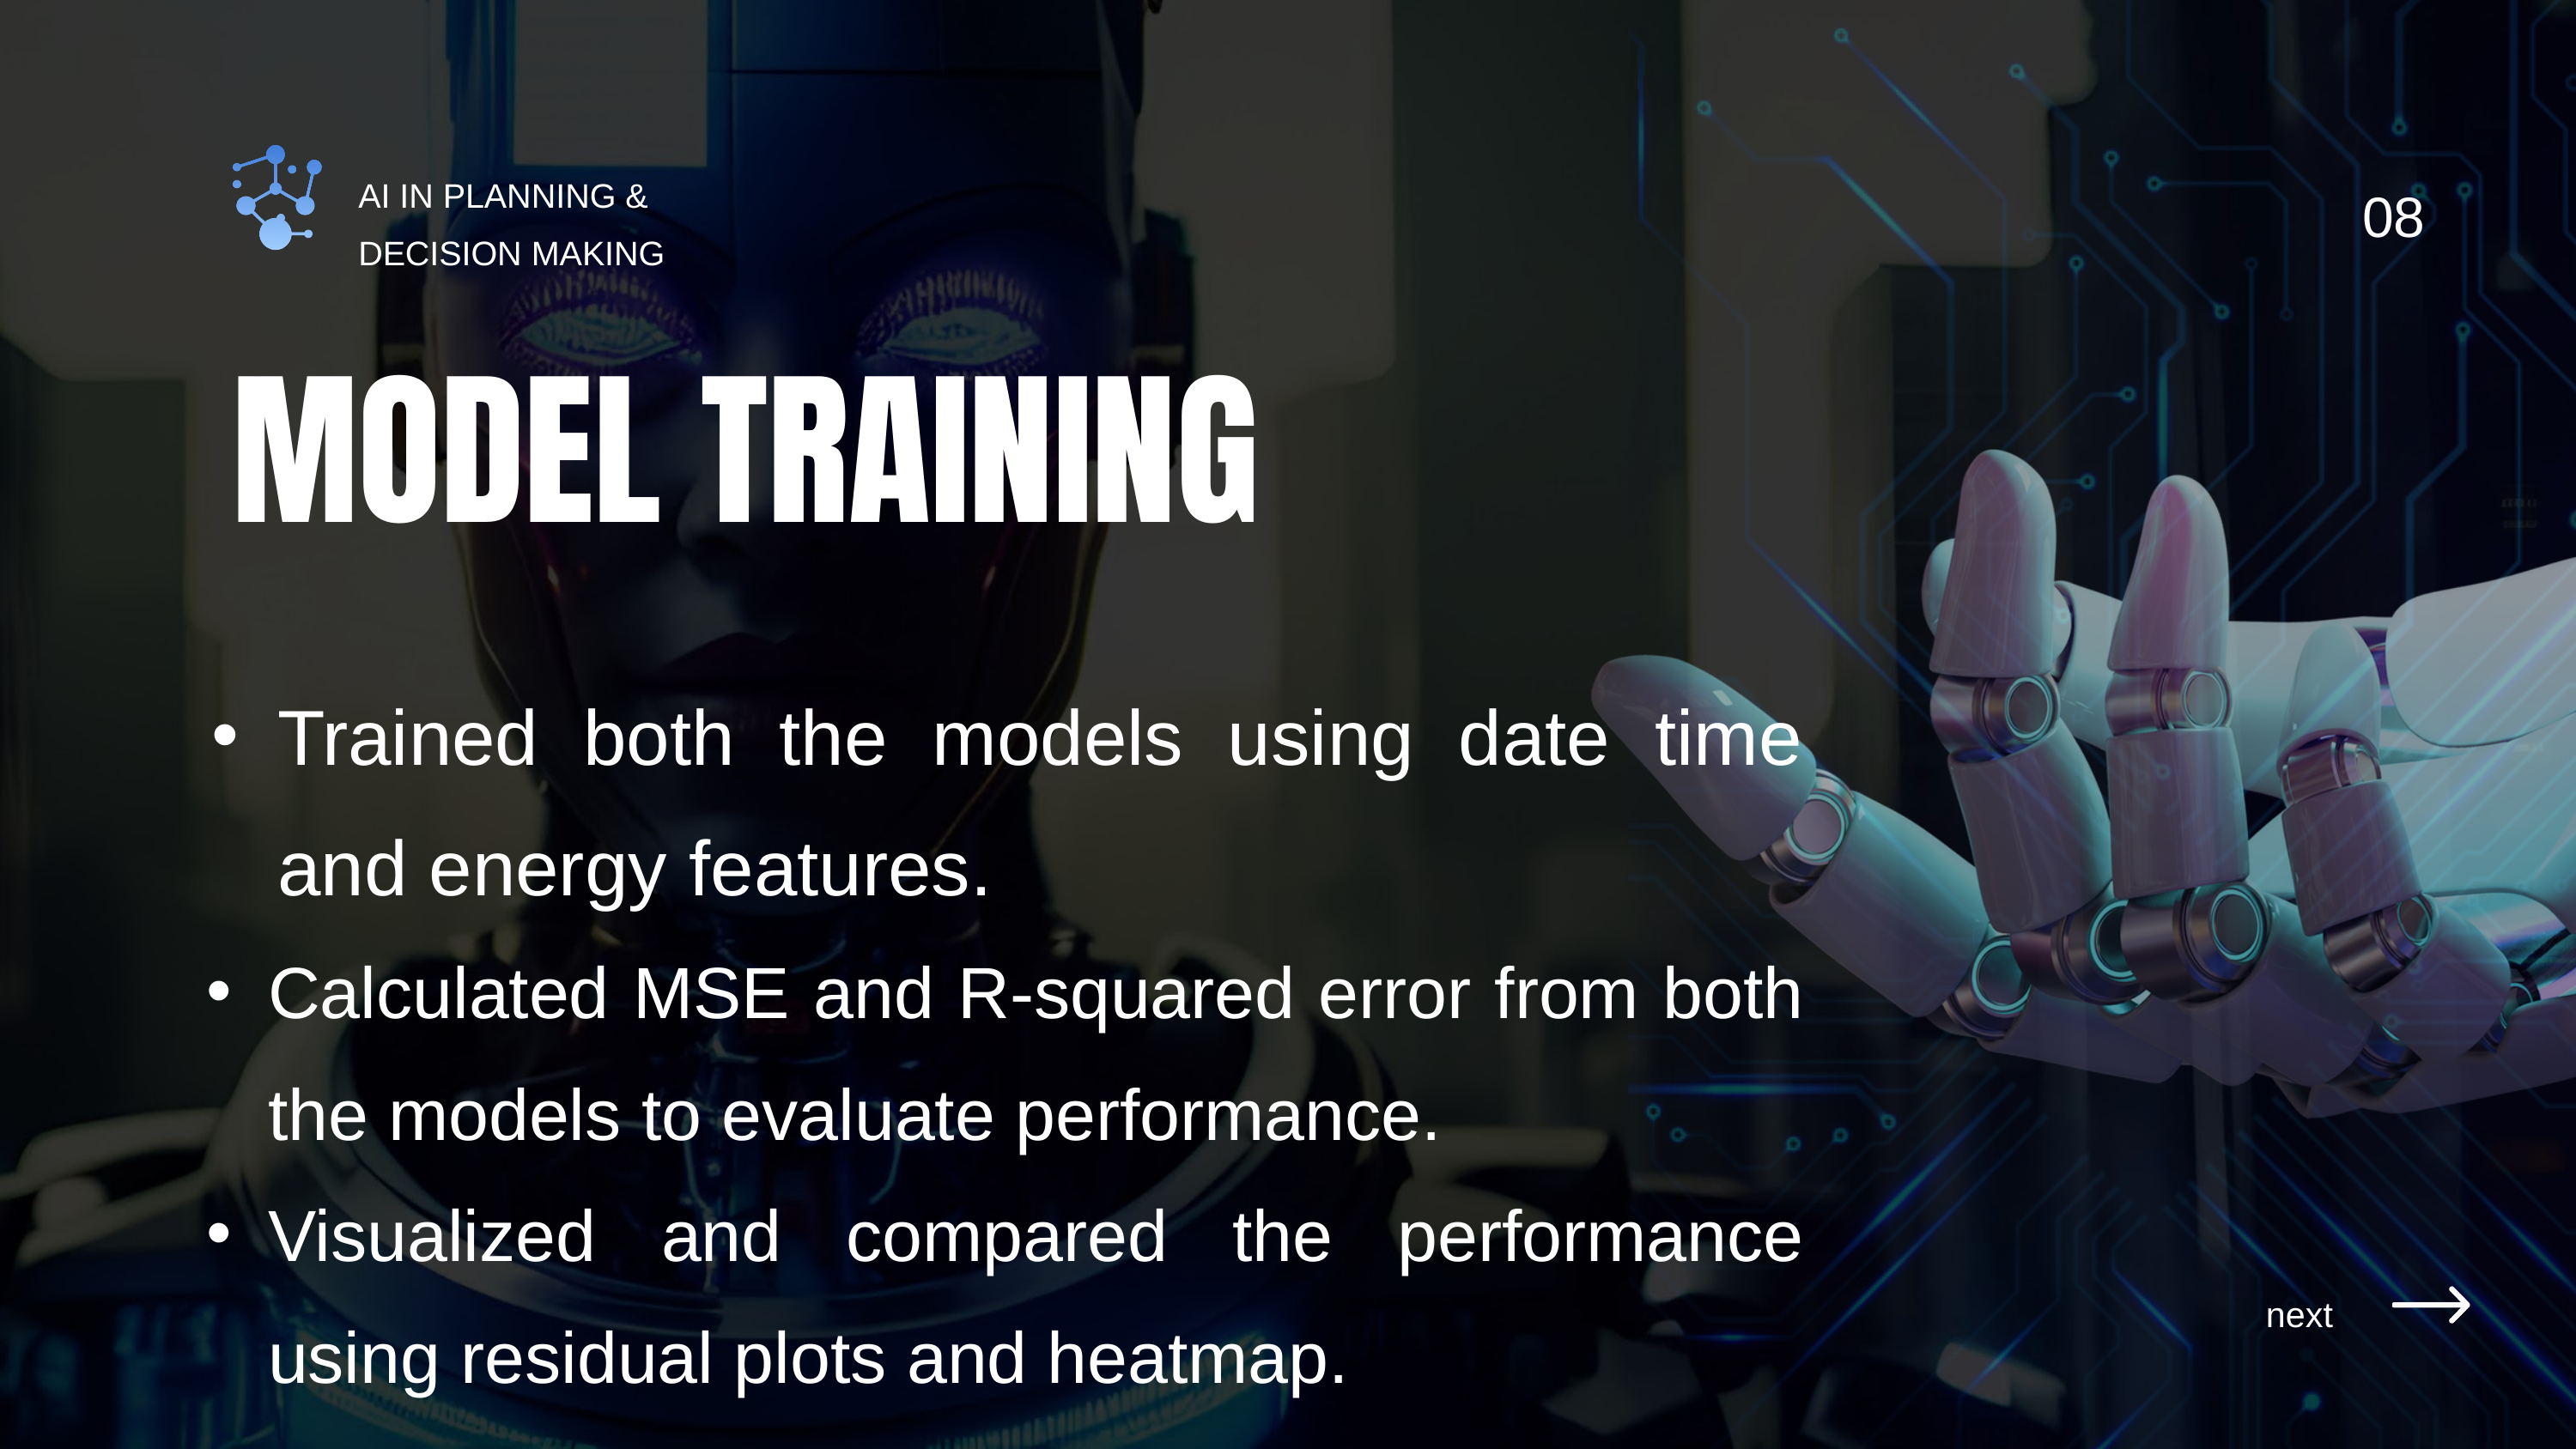

08
AI IN PLANNING & DECISION MAKING
MODEL TRAINING

Trained both the models using date time and energy features.
Calculated MSE and R-squared error from both the models to evaluate performance.
Visualized and compared the performance using residual plots and heatmap.
next